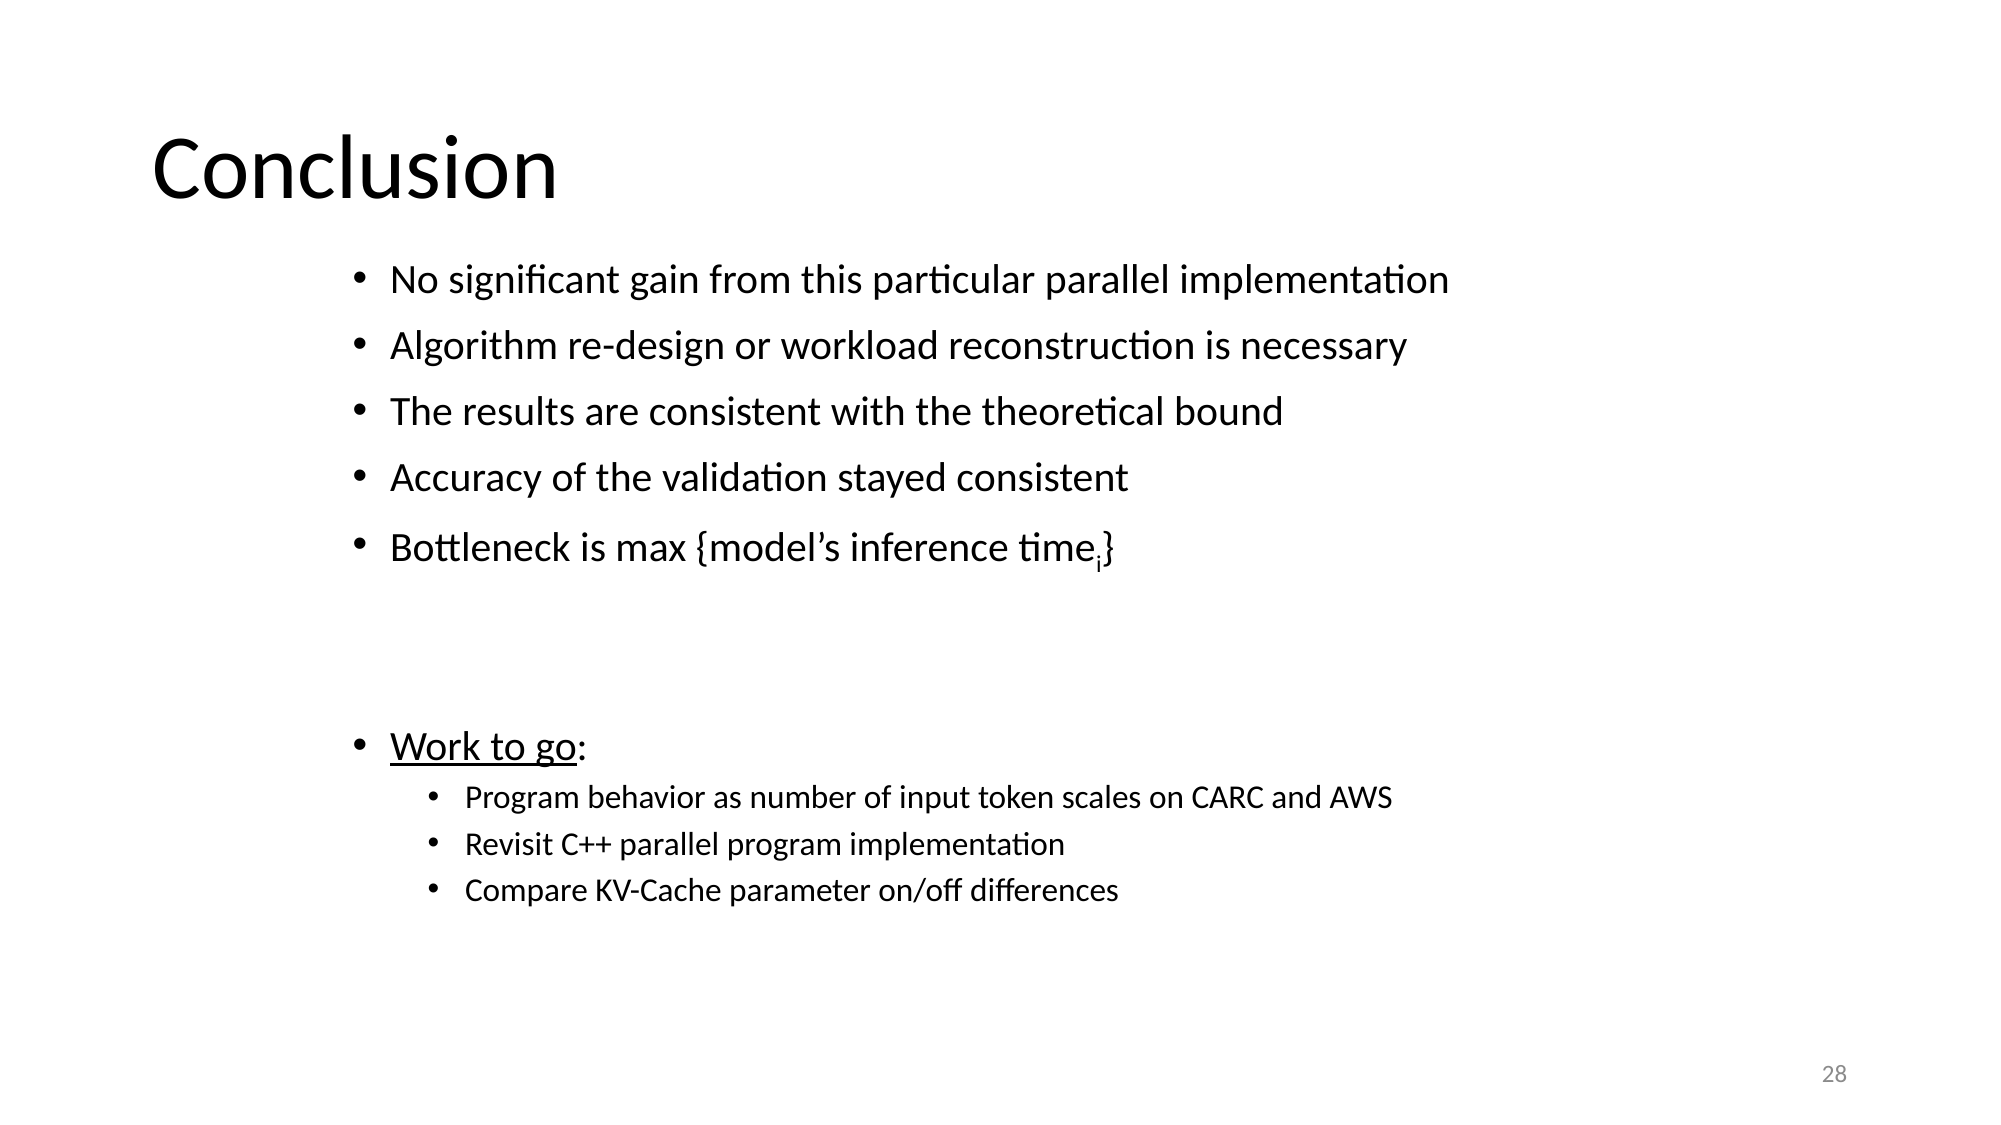

# Conclusion
No significant gain from this particular parallel implementation
Algorithm re-design or workload reconstruction is necessary
The results are consistent with the theoretical bound
Accuracy of the validation stayed consistent
Bottleneck is max {model’s inference timei}

Work to go:
Program behavior as number of input token scales on CARC and AWS
Revisit C++ parallel program implementation
Compare KV-Cache parameter on/off differences

28